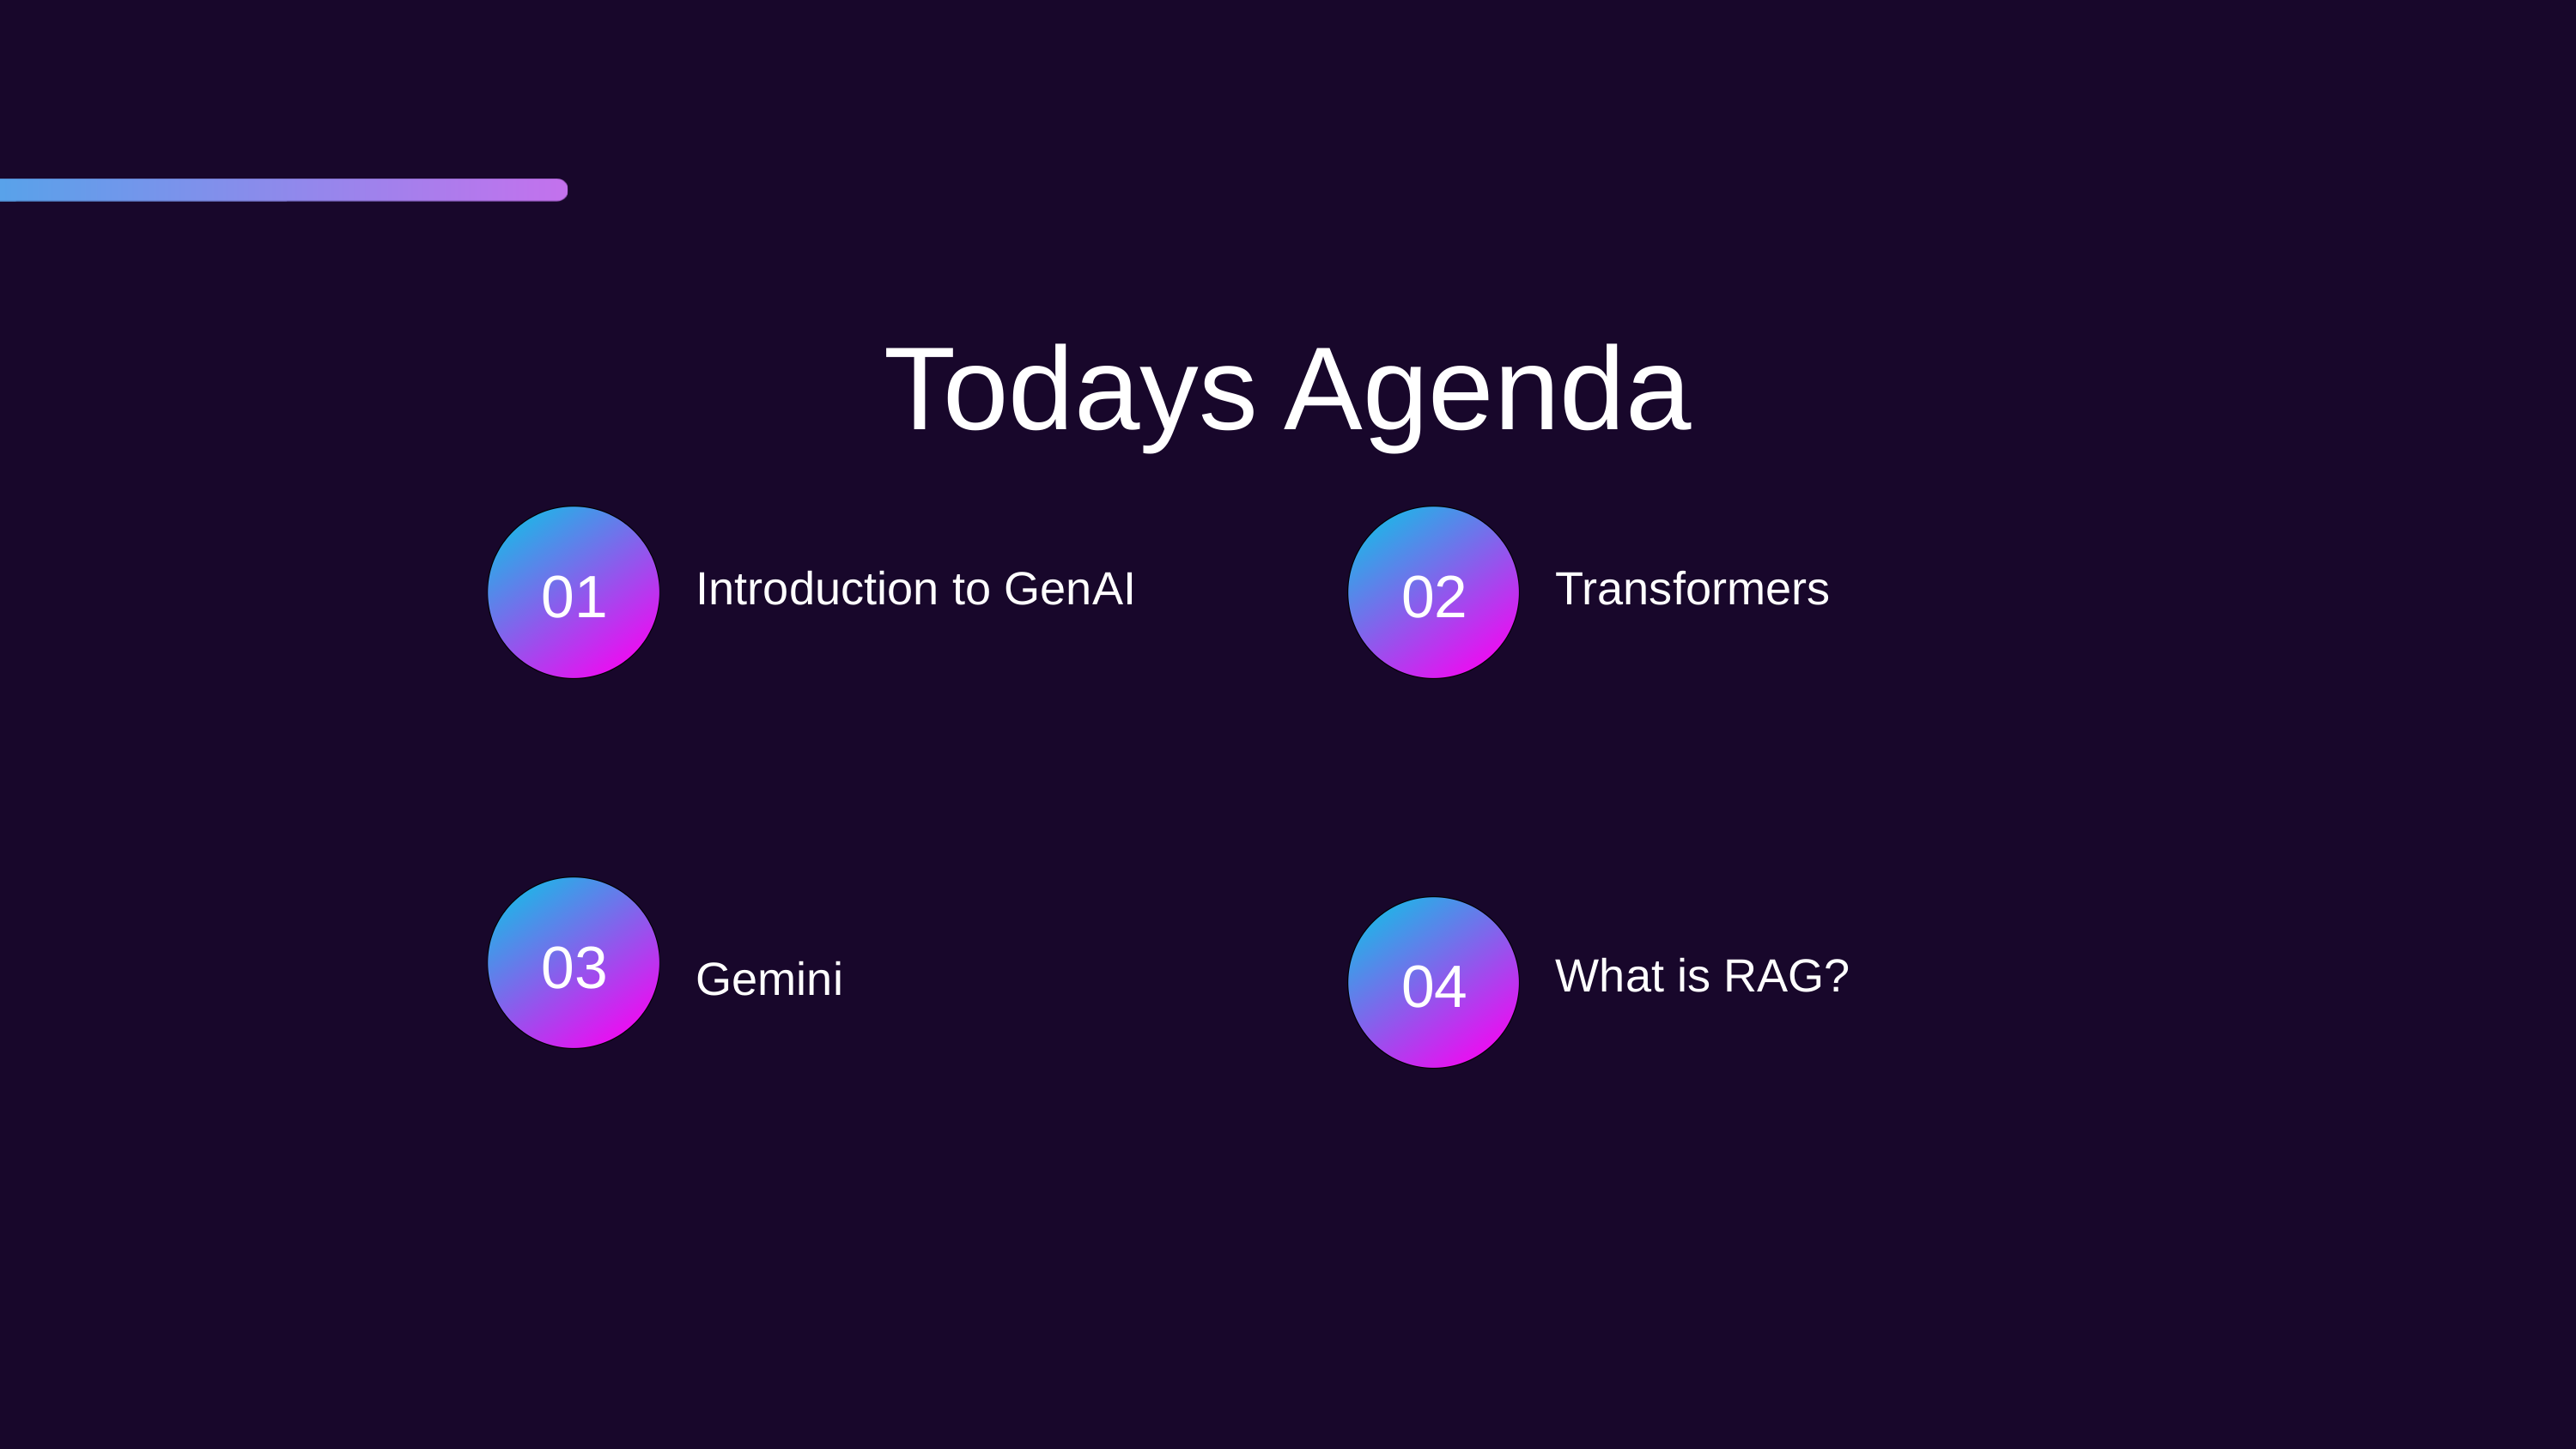

Todays Agenda

01
02
Introduction to GenAI
Transformers

03
04
What is RAG?

Gemini